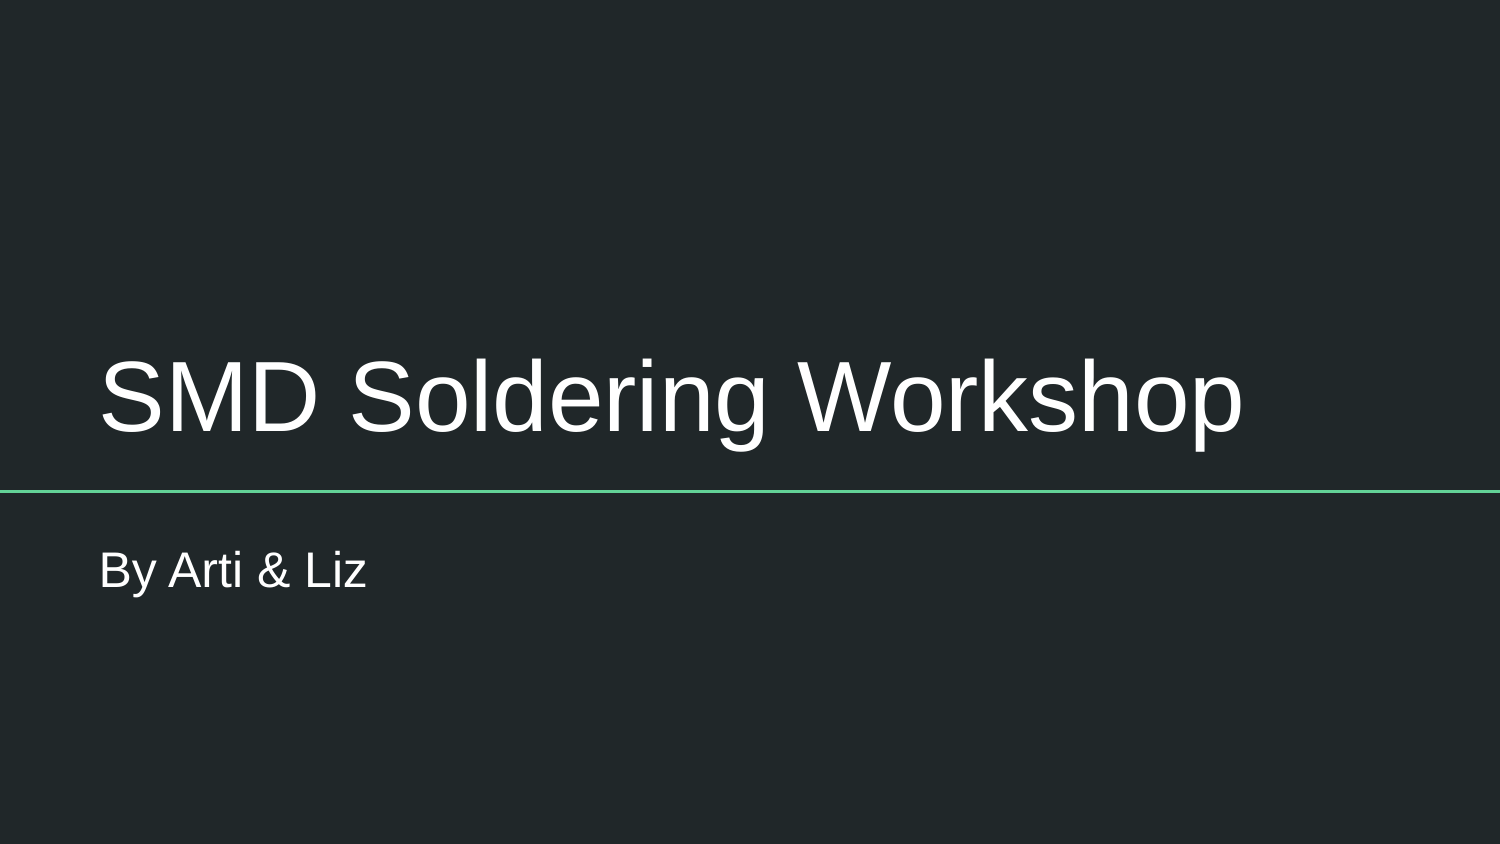

# SMD Soldering Workshop
By Arti & Liz